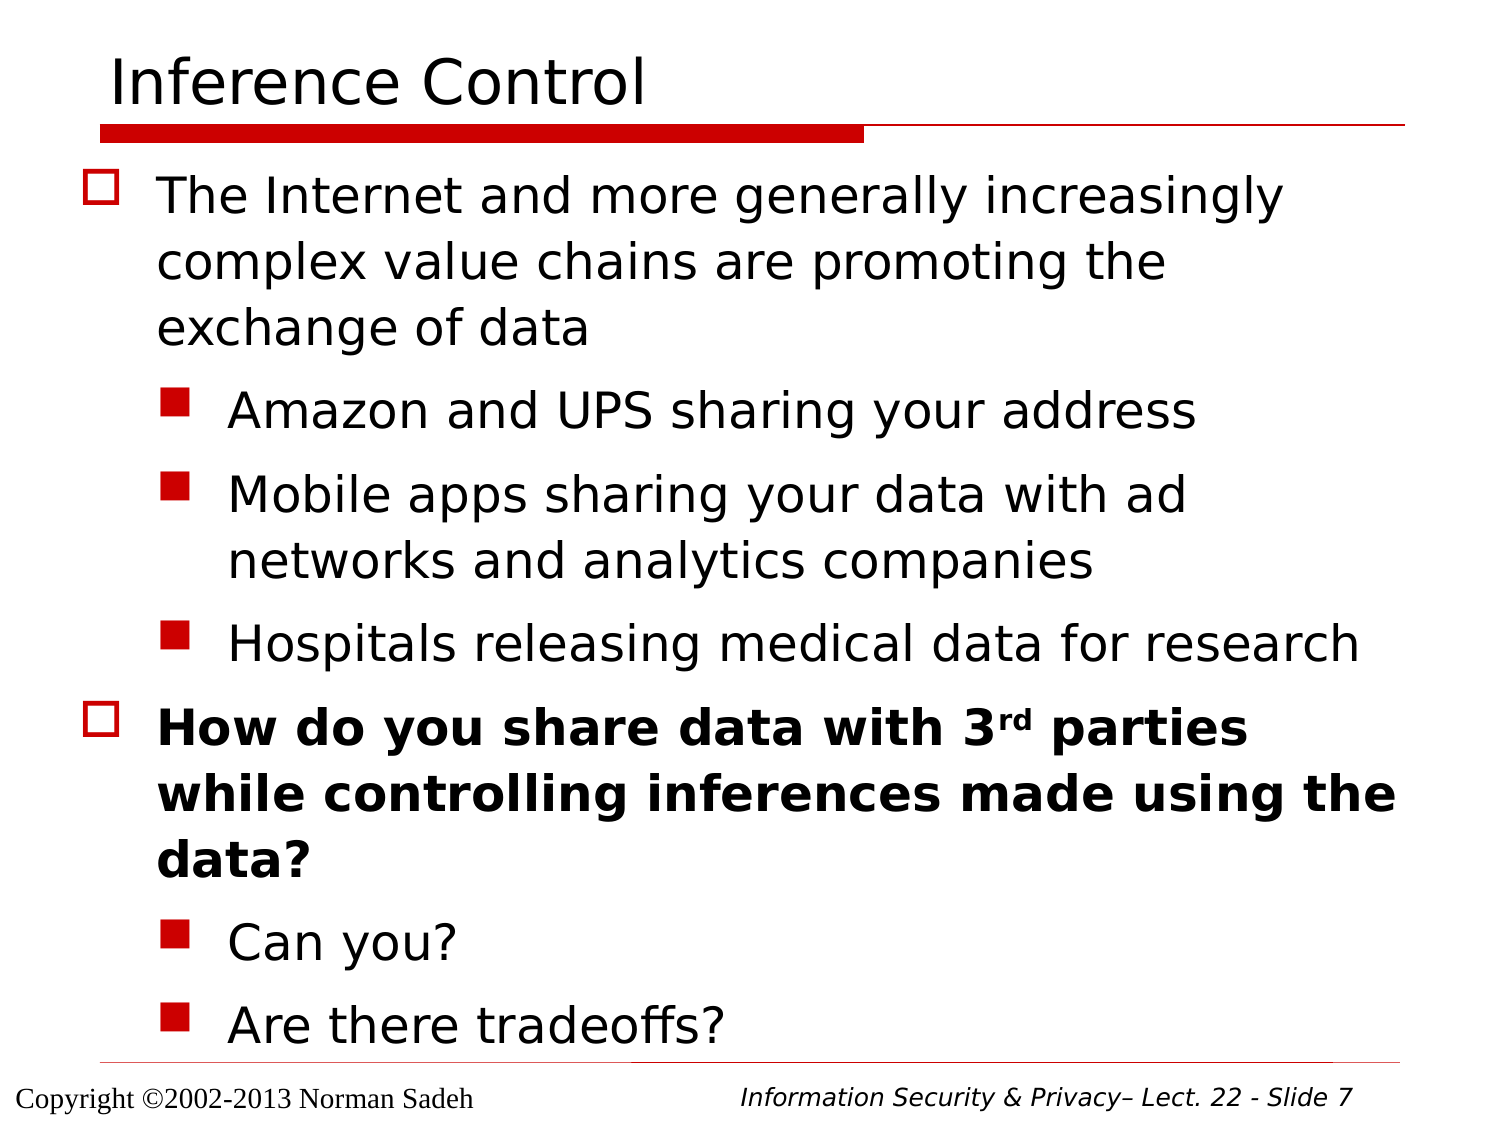

# Inference Control
The Internet and more generally increasingly complex value chains are promoting the exchange of data
Amazon and UPS sharing your address
Mobile apps sharing your data with ad networks and analytics companies
Hospitals releasing medical data for research
How do you share data with 3rd parties while controlling inferences made using the data?
Can you?
Are there tradeoffs?